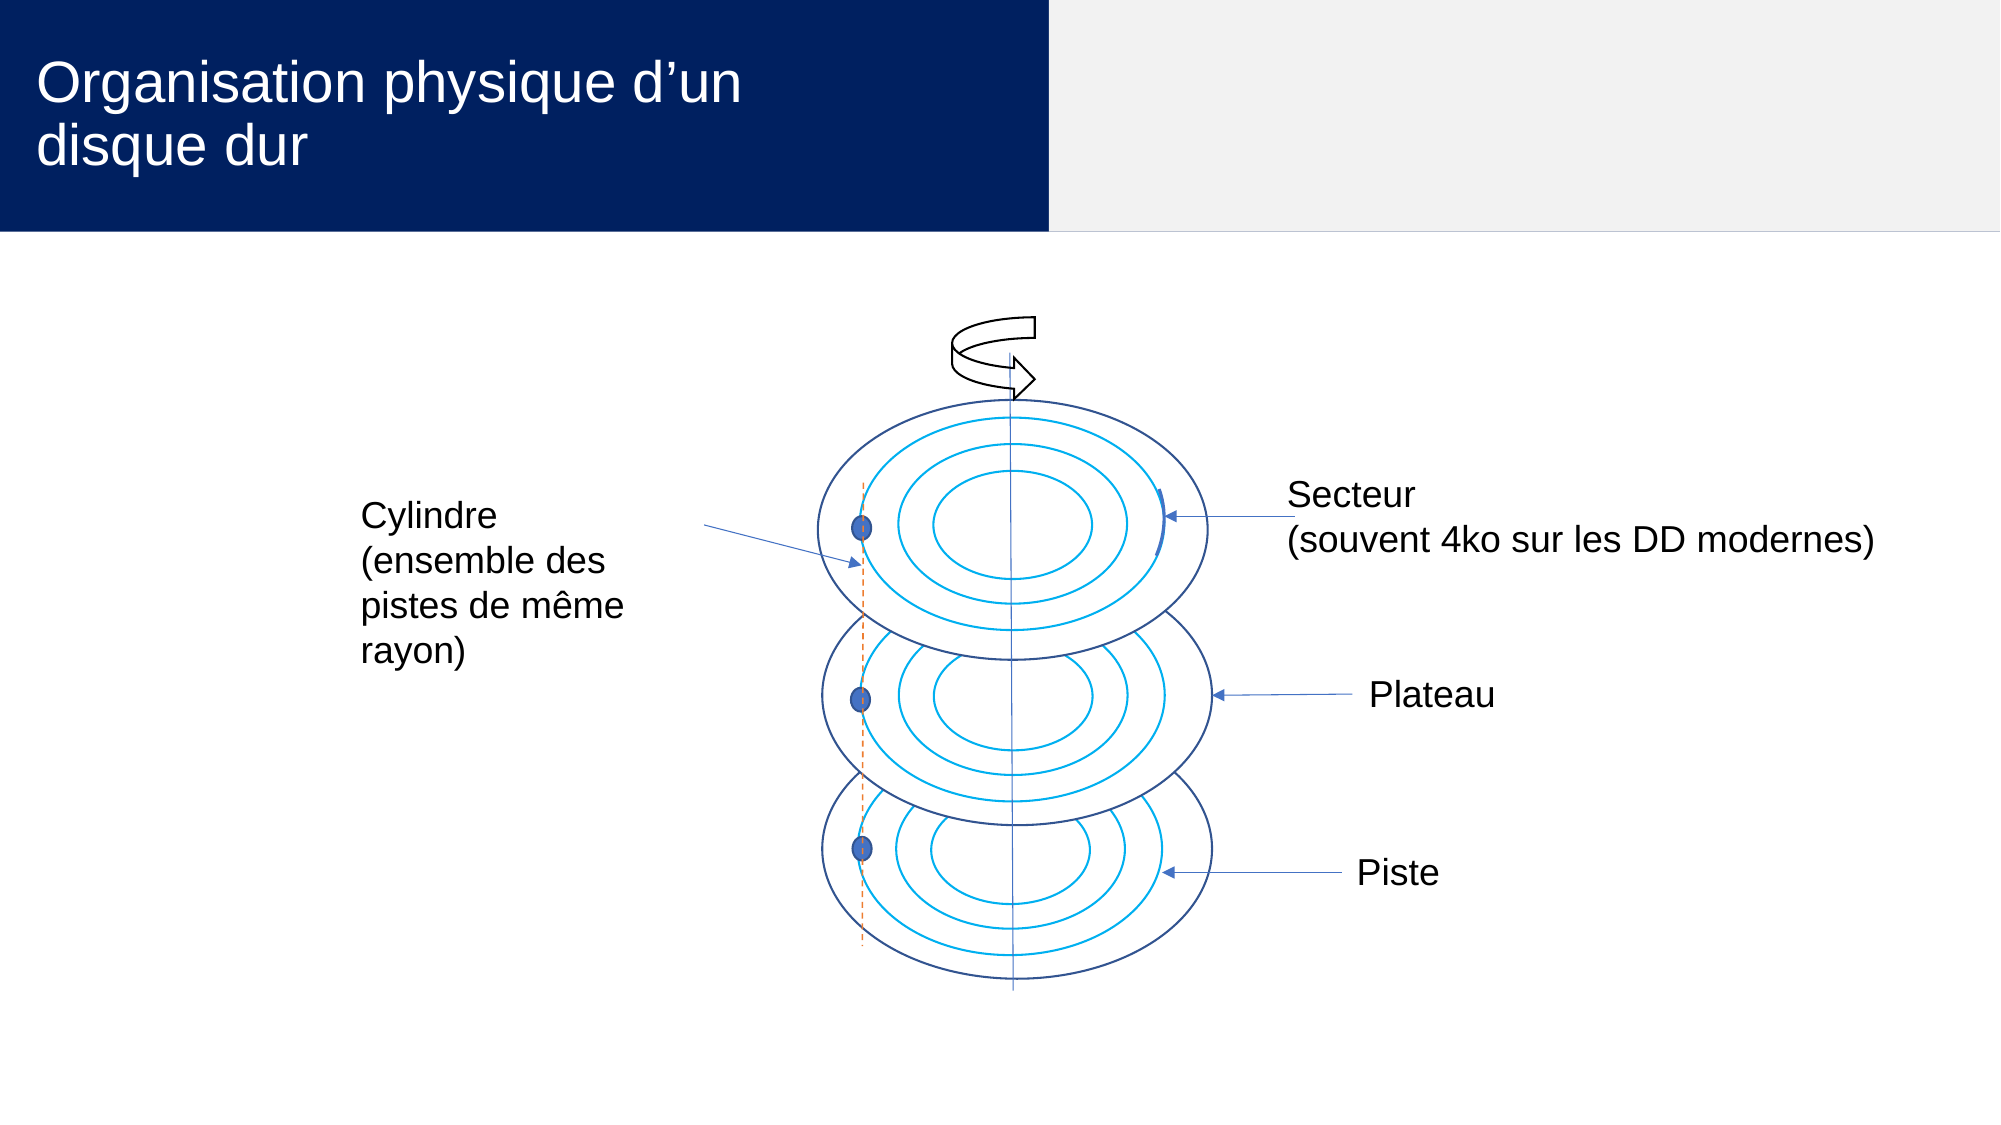

Organisation physique d’un           disque dur

Secteur
(souvent 4ko sur les DD modernes)

Cylindre
(ensemble des pistes de même rayon)

Plateau

Piste